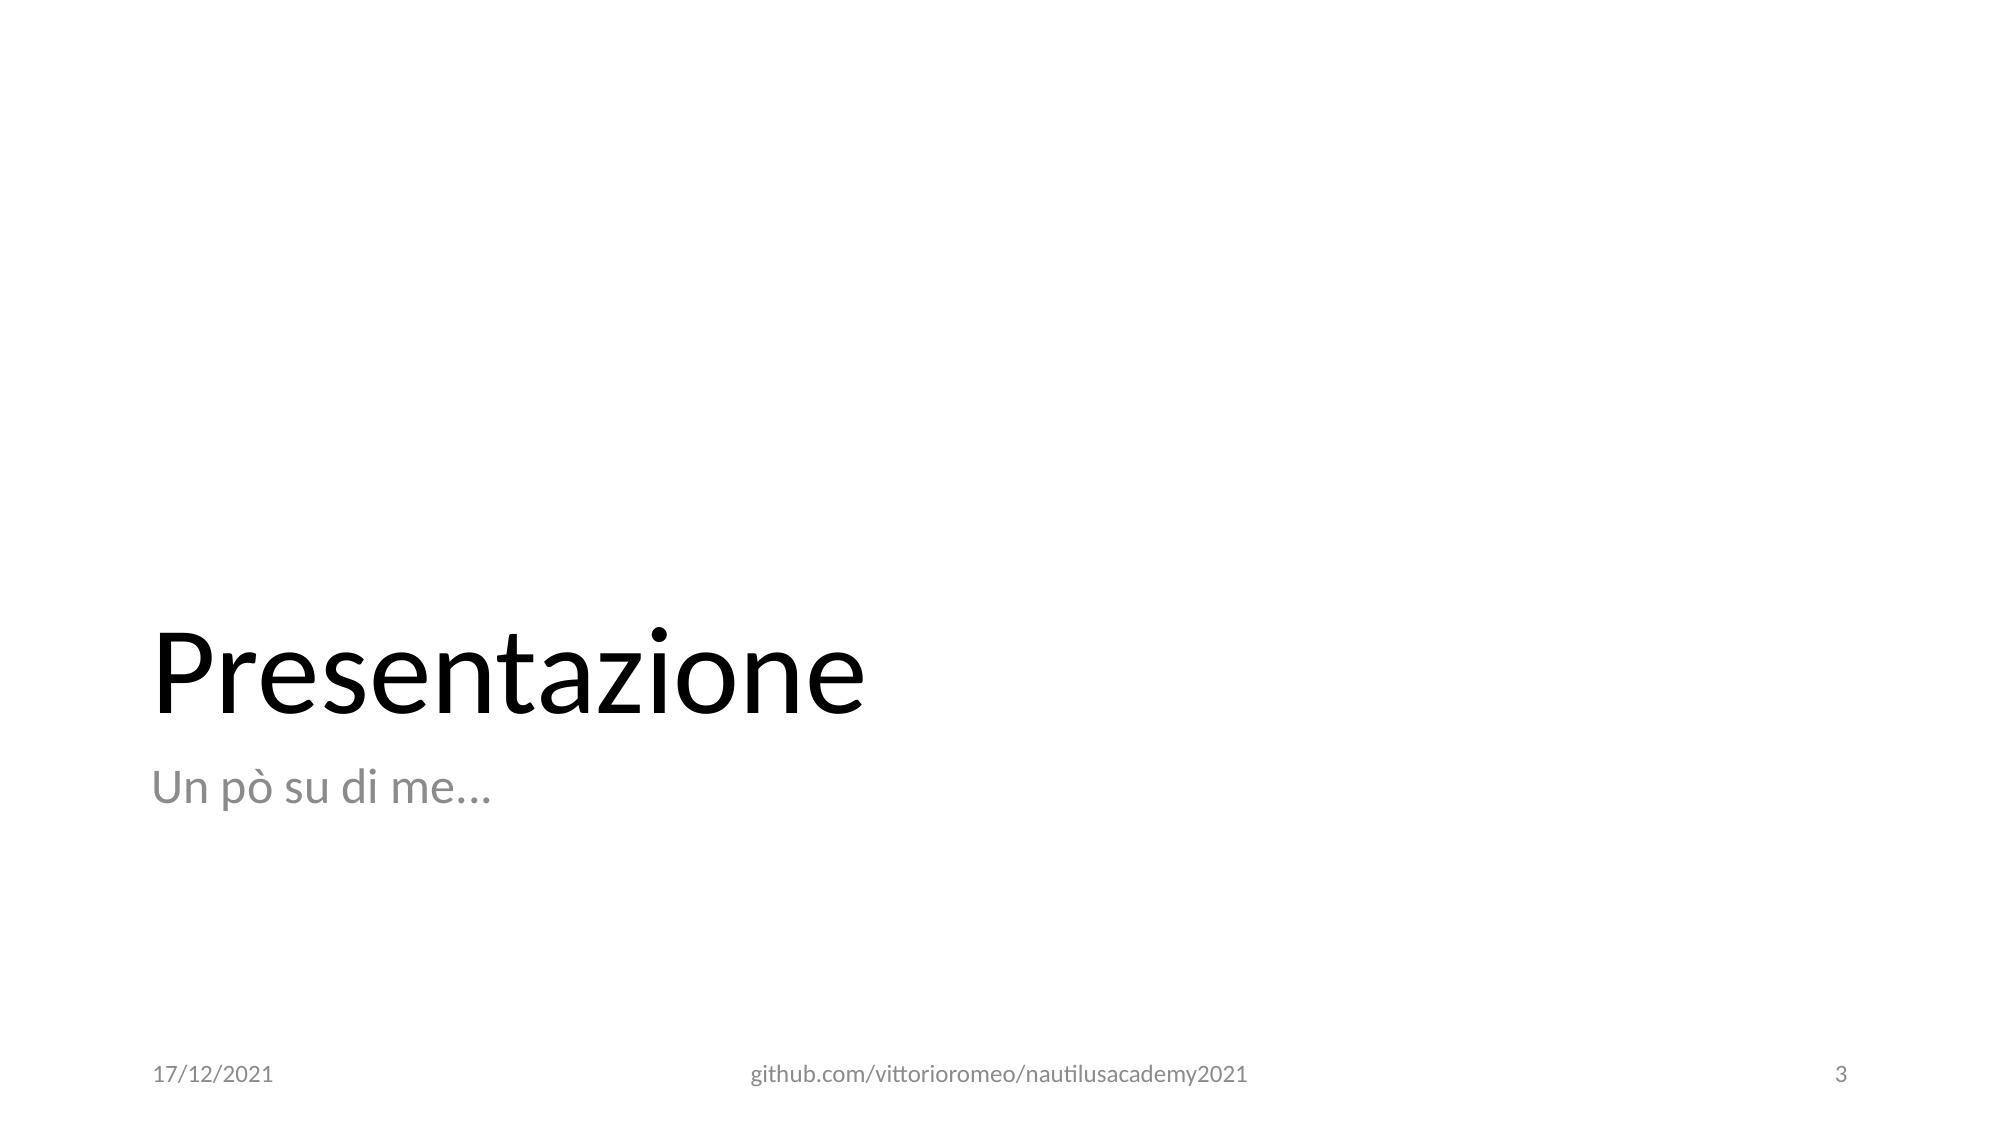

# Presentazione
Un pò su di me...
17/12/2021
github.com/vittorioromeo/nautilusacademy2021
3